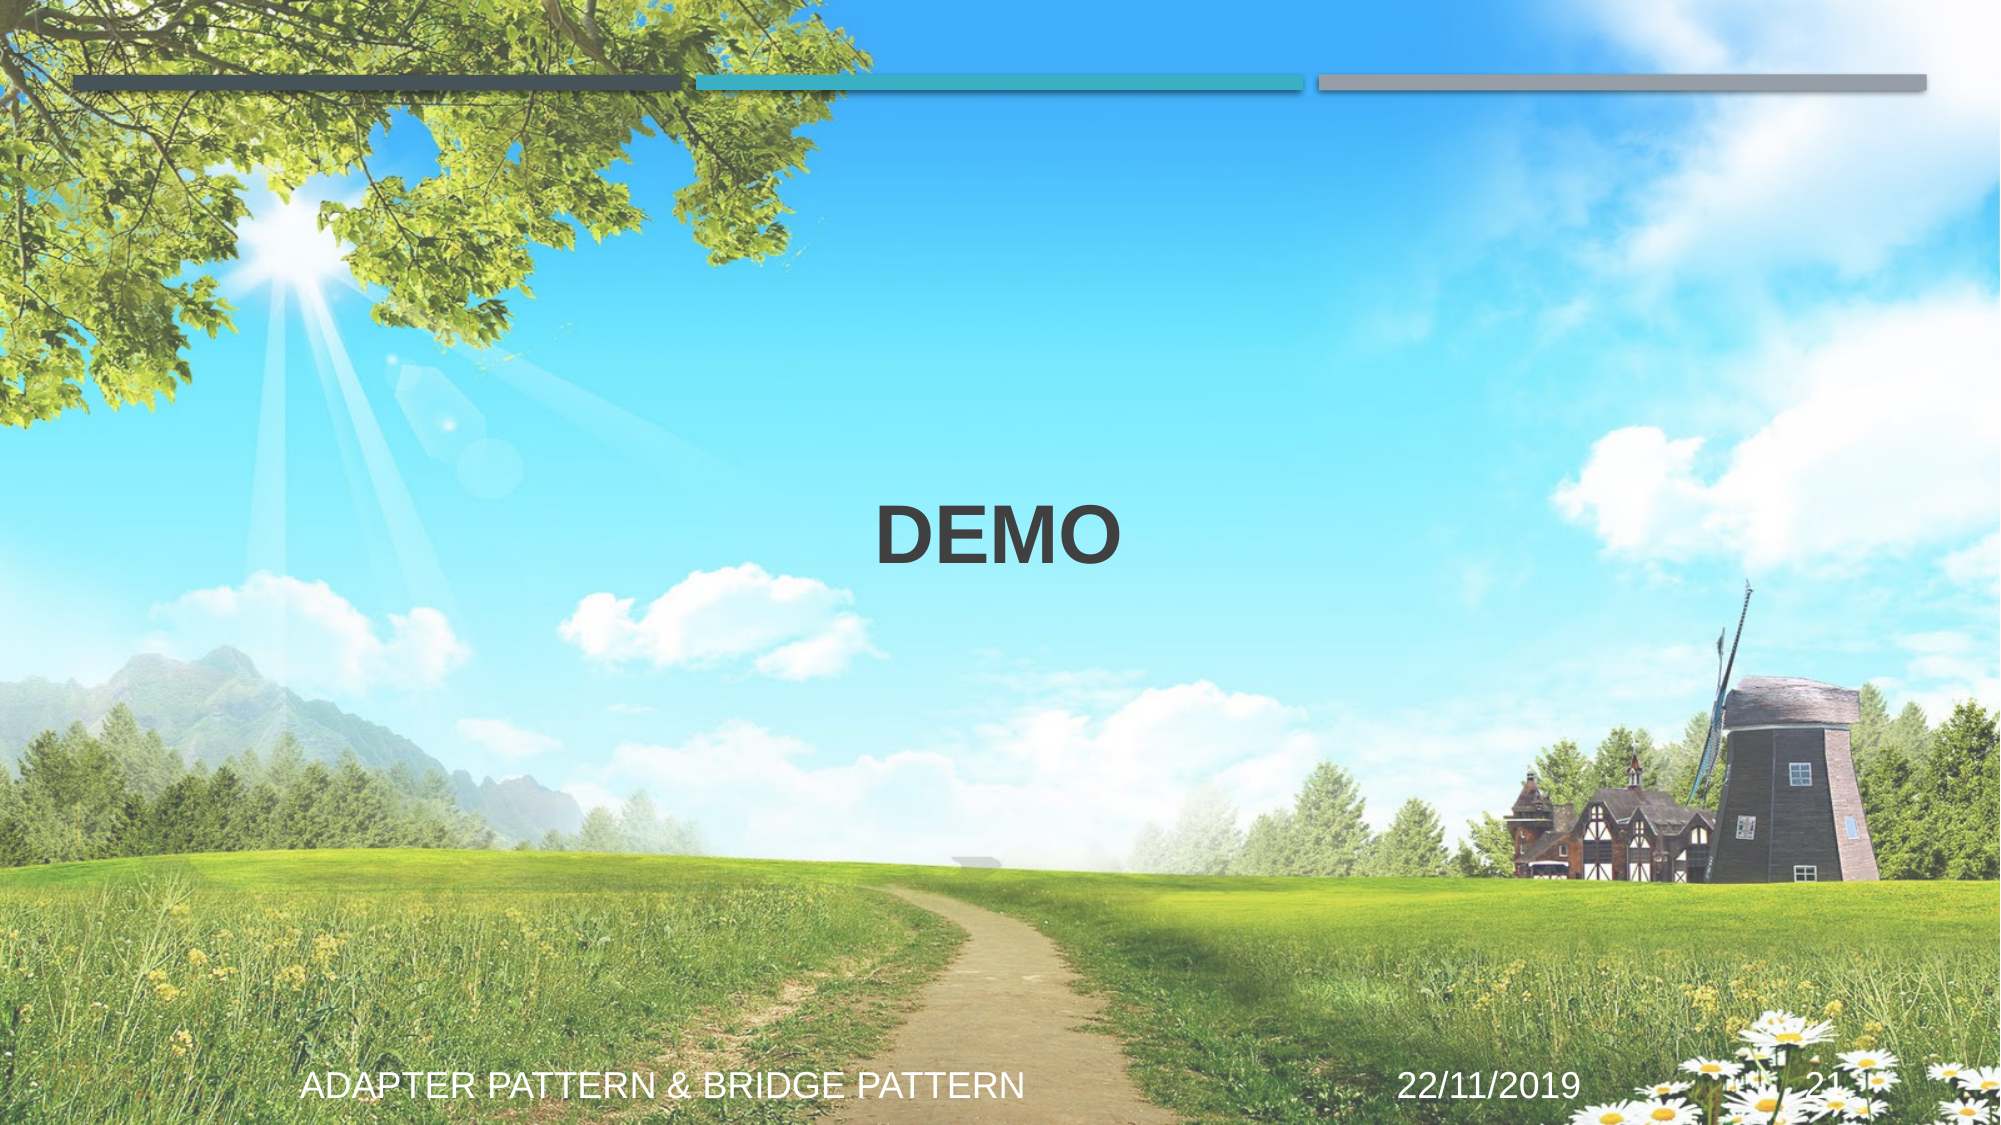

# DEMO
Adapter pattern & bridge pattern
22/11/2019
21